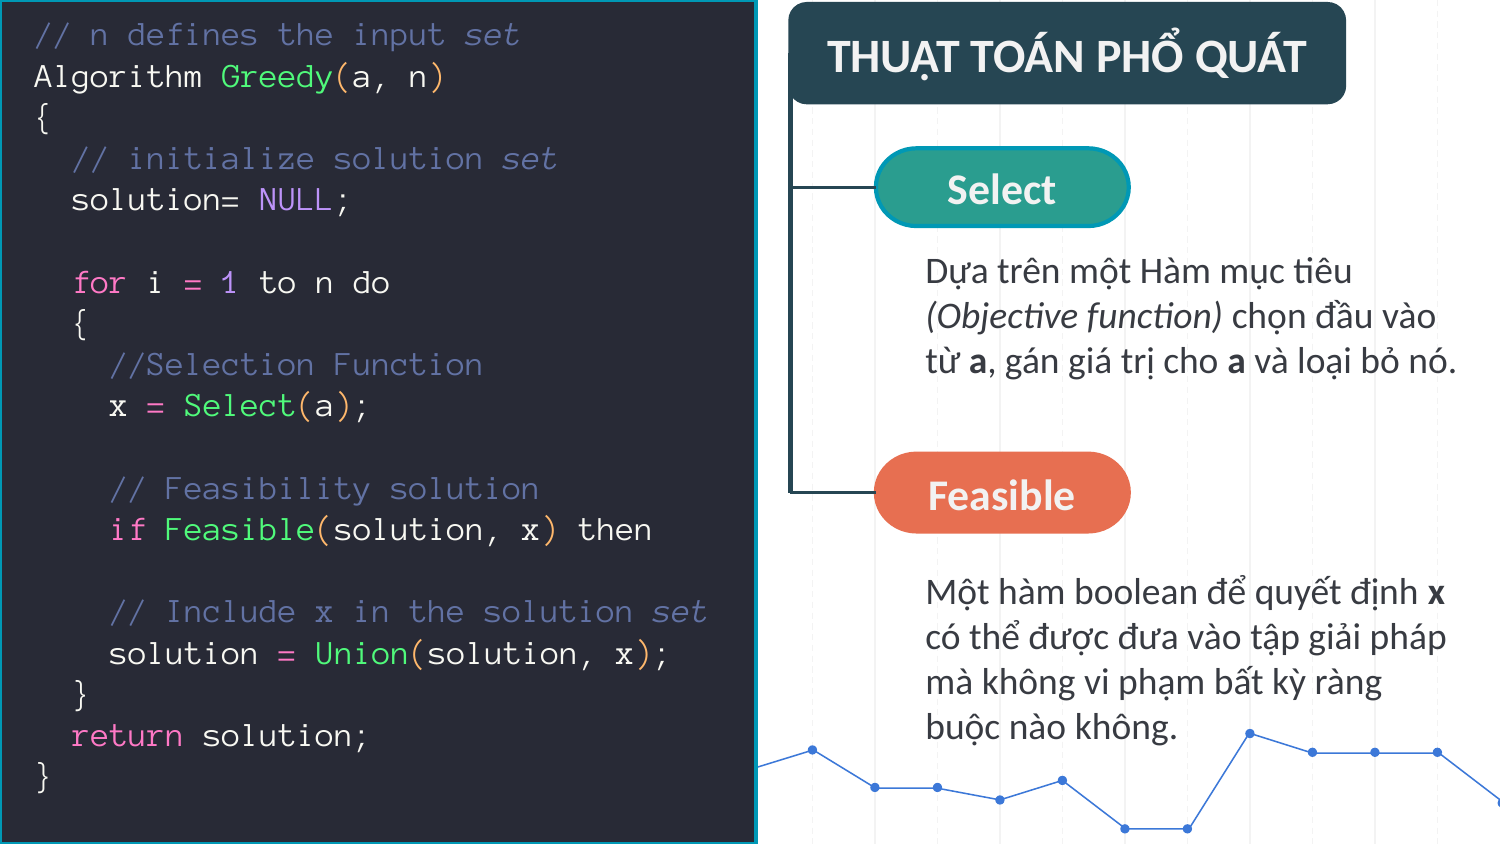

// n defines the input set
Algorithm Greedy(a, n)
{
  // initialize solution set
  solution= NULL;

  for i = 1 to n do
  {
    //Selection Function
    x = Select(a);

    // Feasibility solution
    if Feasible(solution, x) then

    // Include x in the solution set
    solution = Union(solution, x);
  }
  return solution;
}
THUẬT TOÁN PHỔ QUÁT
Select
Dựa trên một Hàm mục tiêu (Objective function) chọn đầu vào từ a, gán giá trị cho a và loại bỏ nó.

Feasible
Một hàm boolean để quyết định x có thể được đưa vào tập giải pháp mà không vi phạm bất kỳ ràng buộc nào không.